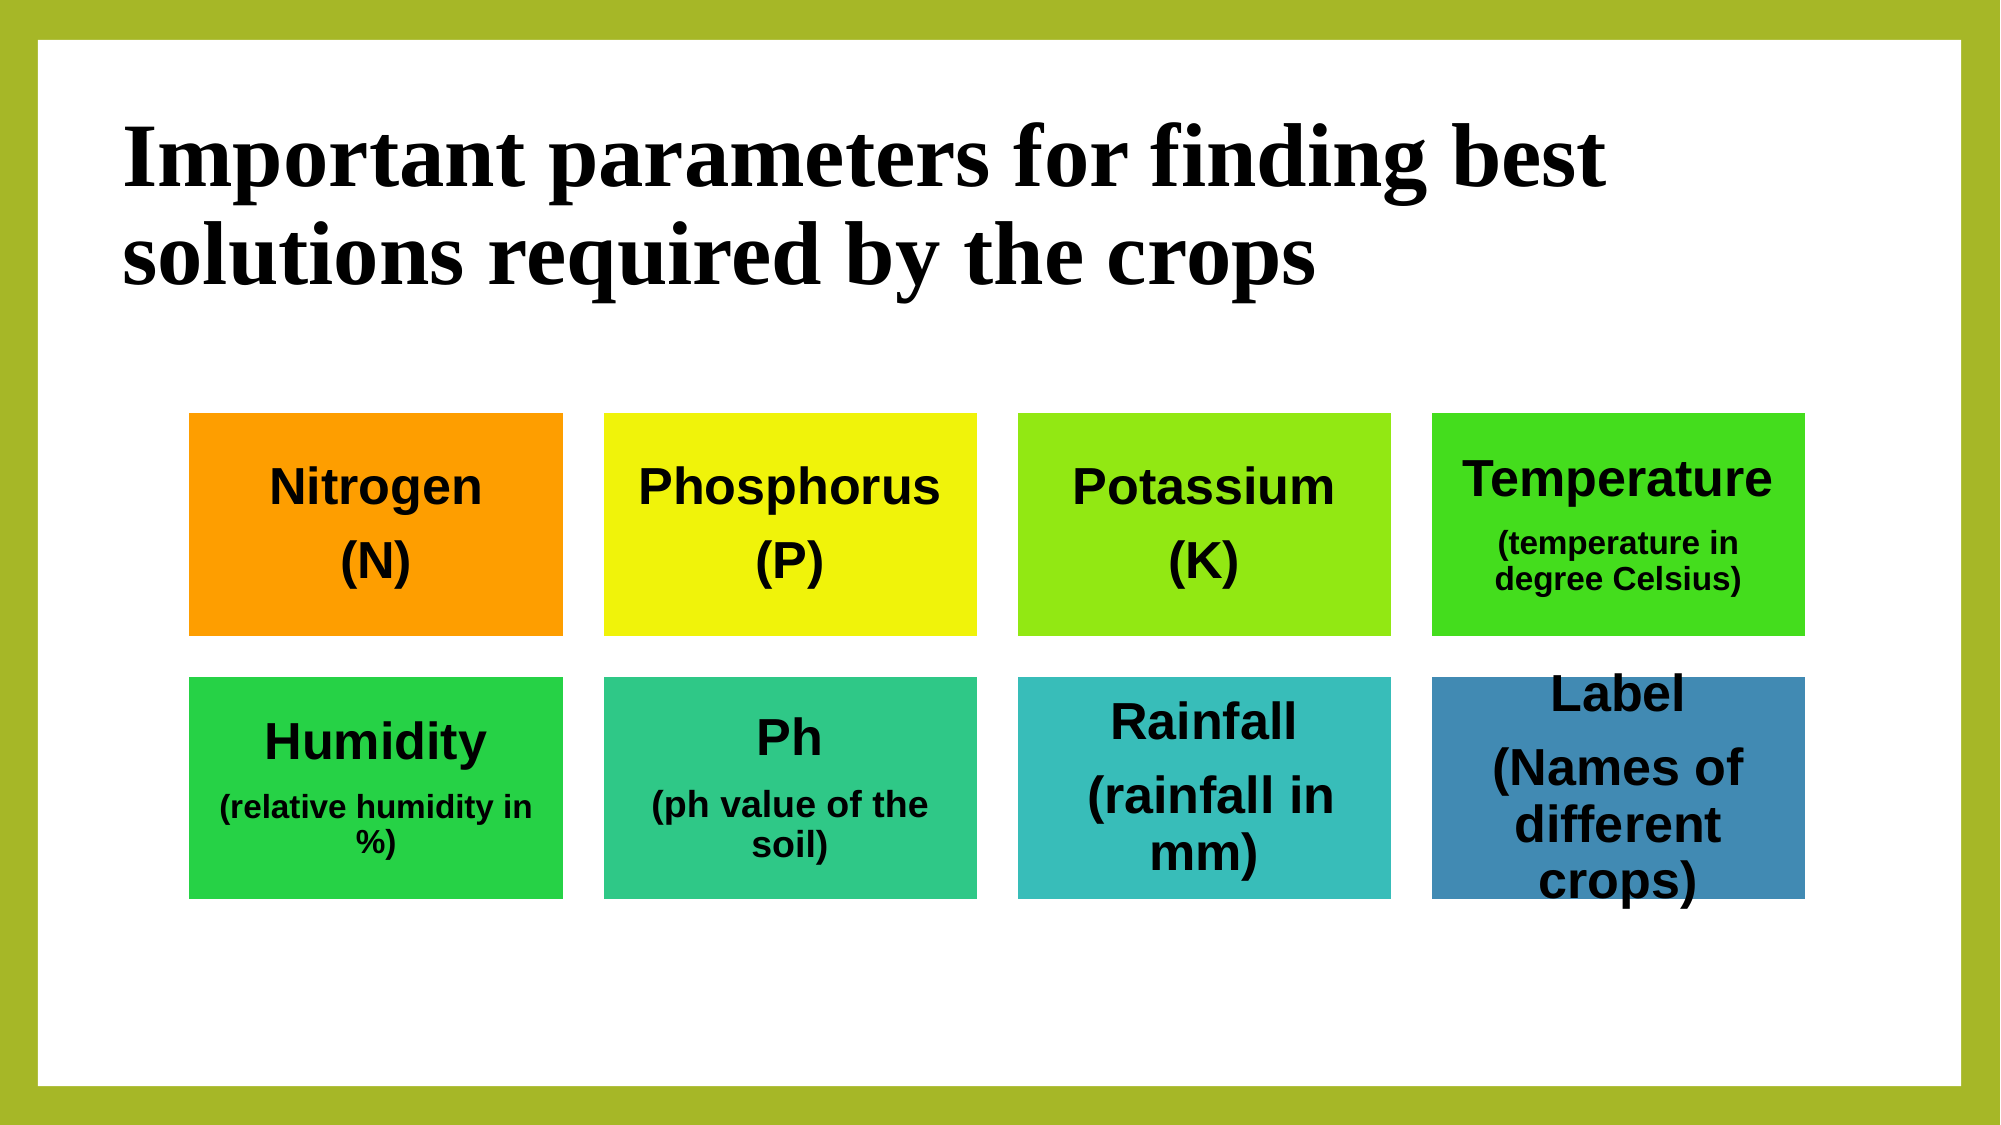

# Important parameters for finding best solutions required by the crops
Nitrogen
(N)
Phosphorus
(P)
Potassium
(K)
Temperature
(temperature in degree Celsius)
Humidity
(relative humidity in %)
Ph
(ph value of the soil)
Rainfall
 (rainfall in mm)
Label
(Names of different crops)